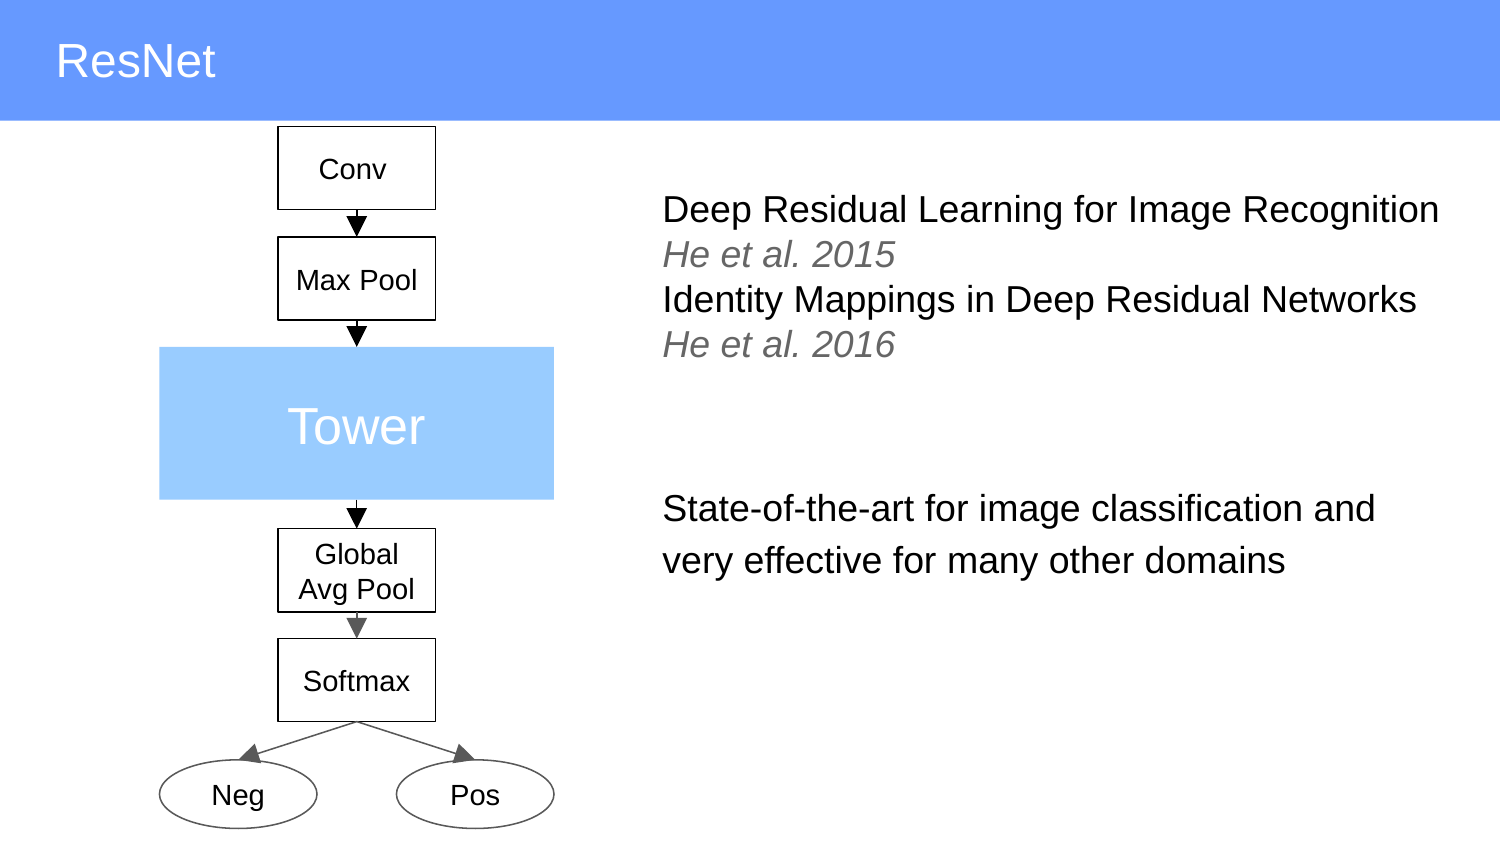

ResNet
Conv
Deep Residual Learning for Image Recognition
He et al. 2015
Identity Mappings in Deep Residual Networks
He et al. 2016
Max Pool
Tower
State-of-the-art for image classification and very effective for many other domains
Global Avg Pool
Softmax
Neg
Pos